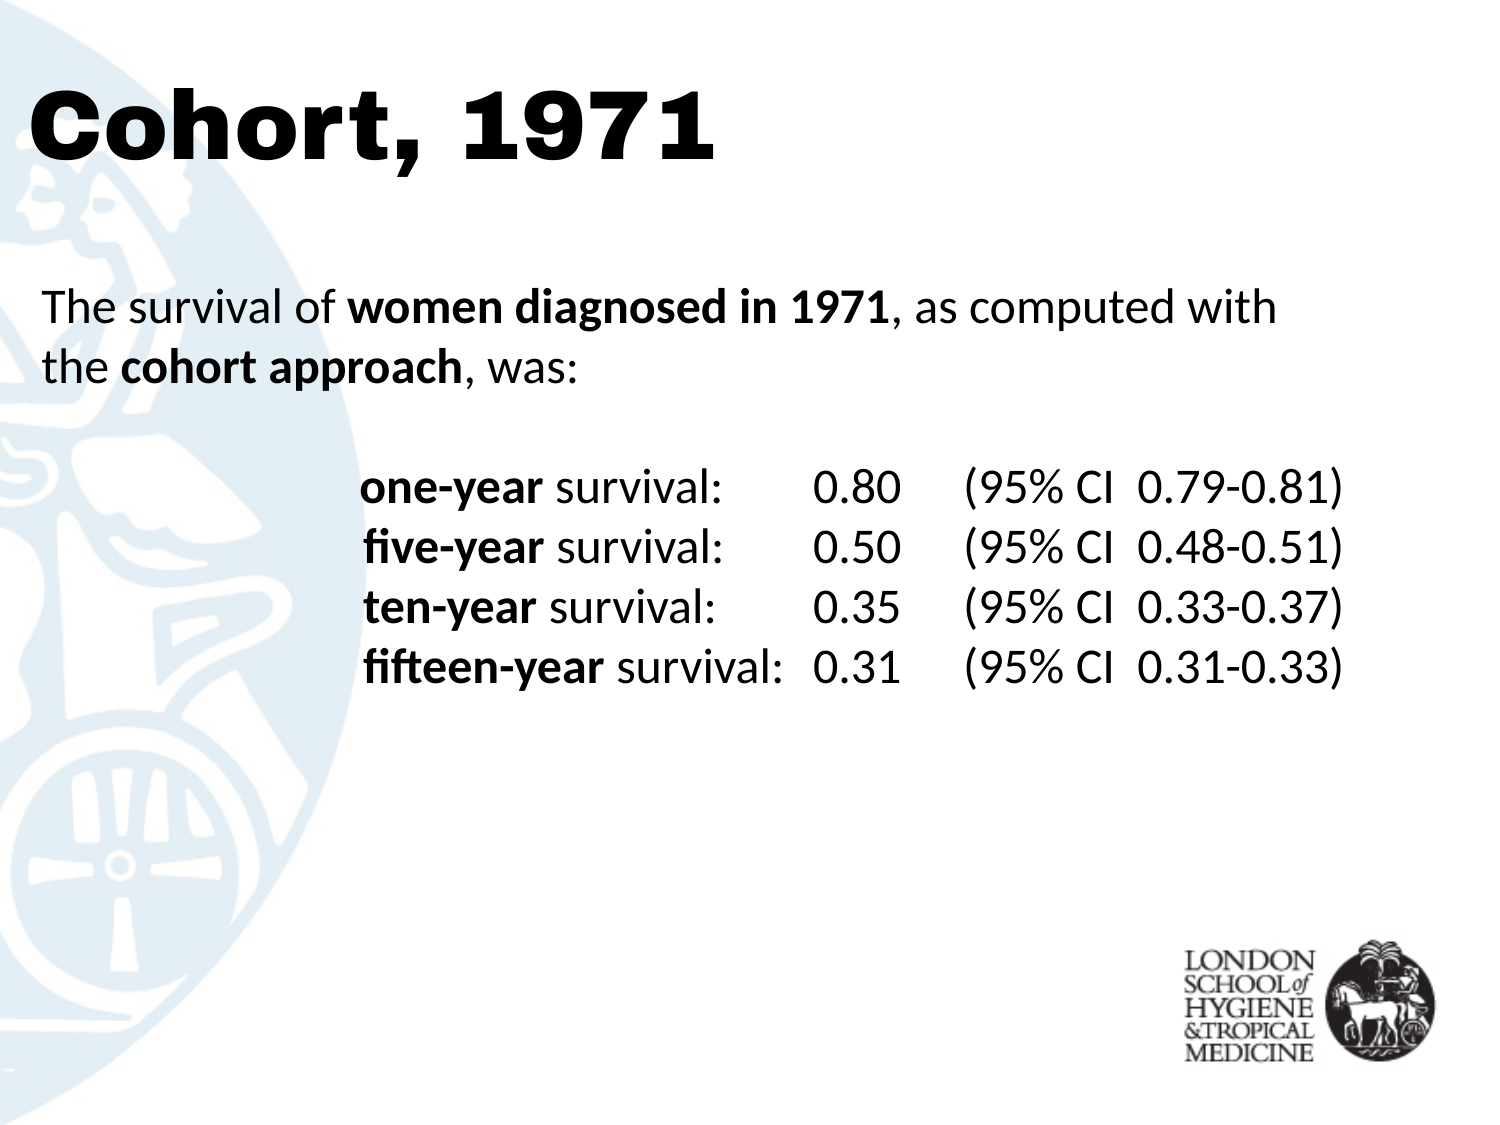

# Cohort, 1971
The survival of women diagnosed in 1971, as computed with the cohort approach, was:

	             one-year survival: 	0.80 	(95% CI  0.79-0.81)
five-year survival: 	0.50 	(95% CI  0.48-0.51)
ten-year survival: 	0.35 	(95% CI  0.33-0.37)
fifteen-year survival: 	0.31 	(95% CI  0.31-0.33)